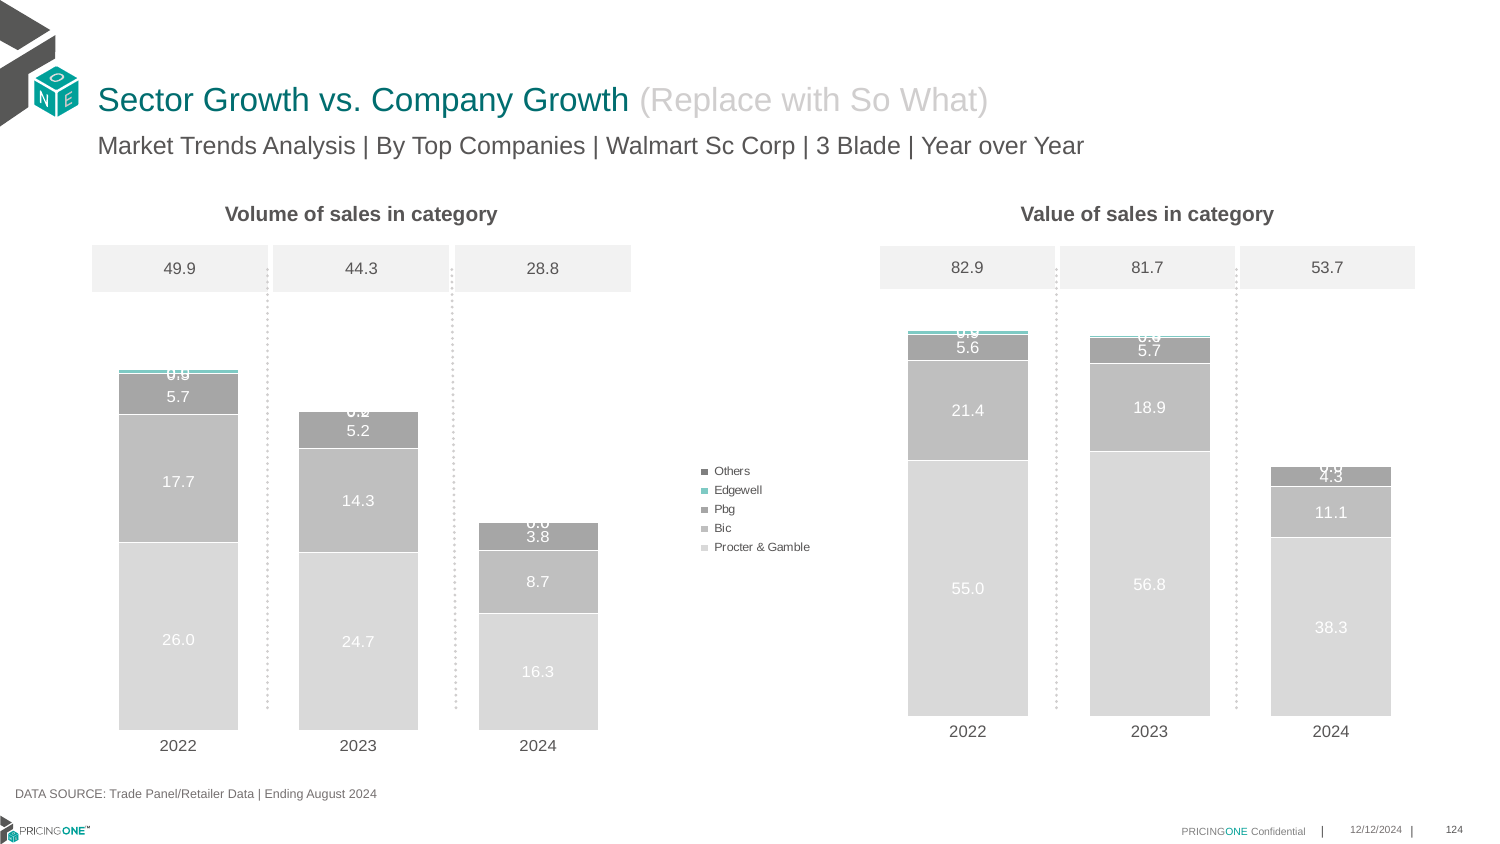

# Sector Growth vs. Company Growth (Replace with So What)
Market Trends Analysis | By Top Companies | Walmart Sc Corp | 3 Blade | Year over Year
| Value of sales in category |  |  |
| --- | --- | --- |
| 82.9 | 81.7 | 53.7 |
| Volume of sales in category |  |  |
| --- | --- | --- |
| 49.9 | 44.3 | 28.8 |

### Chart

| Category | Procter & Gamble | Bic | Pbg | Edgewell | Others |
|---|---|---|---|---|---|
| 2022 | 55.02586 | 21.390919 | 5.614319 | 0.861941 | 8e-05 |
| 2023 | 56.843571 | 18.860382 | 5.679978 | 0.358196 | 0.000182 |
| 2024 | 38.314461 | 11.061396 | 4.262183 | 0.015175 | 1.4e-05 |

### Chart

| Category | Procter & Gamble | Bic | Pbg | Edgewell | Others |
|---|---|---|---|---|---|
| 2022 | 25.994916 | 17.729533 | 5.728513 | 0.474755 | 0.000137 |
| 2023 | 24.676698 | 14.303811 | 5.155443 | 0.182513 | 0.000247 |
| 2024 | 16.275603 | 8.684847 | 3.837871 | 0.01818 | 3e-05 |
DATA SOURCE: Trade Panel/Retailer Data | Ending August 2024

12/12/2024
124